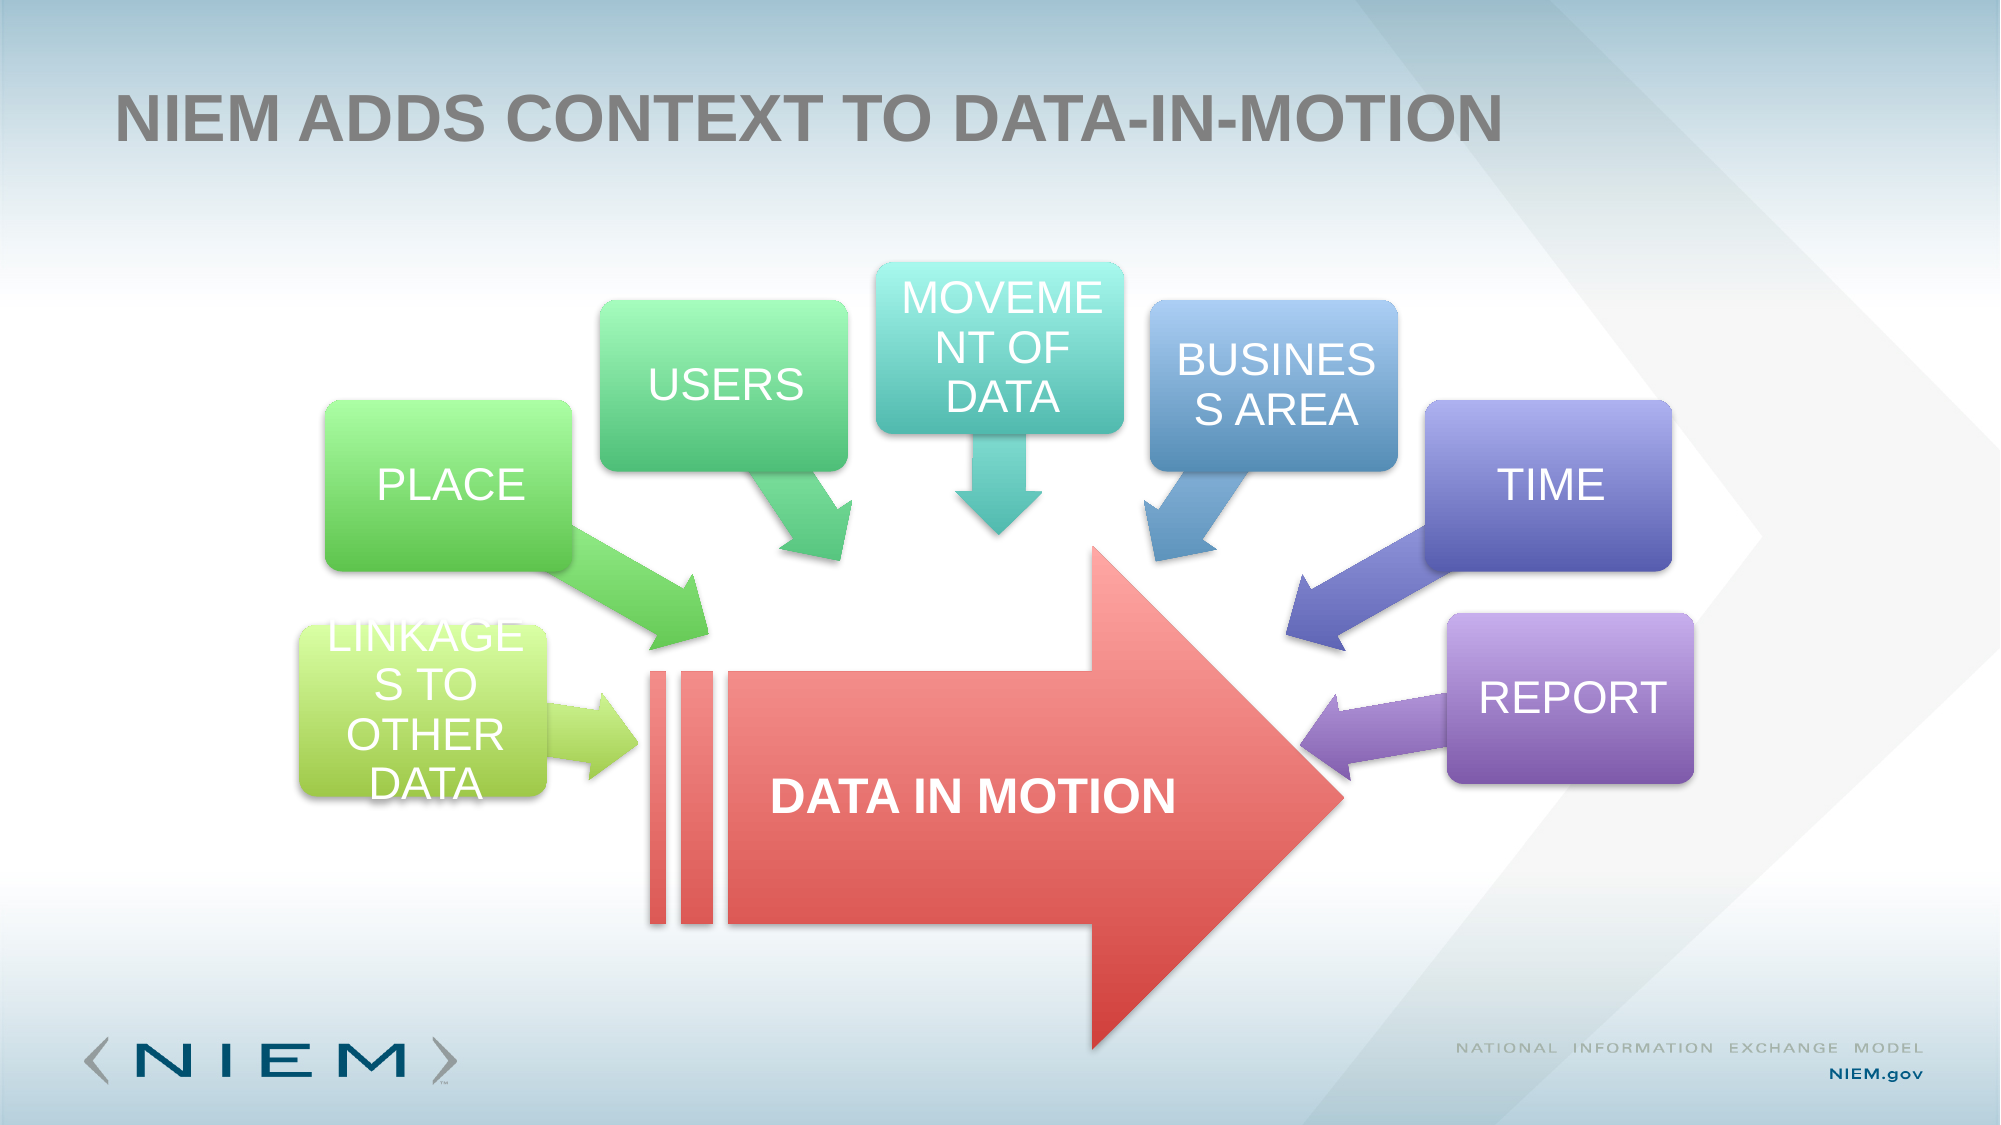

# NIEM adds context to Data-in-Motion
Data in Motion
Linkages to other data
Place
Users
Movement of data
Business area
Time
Report